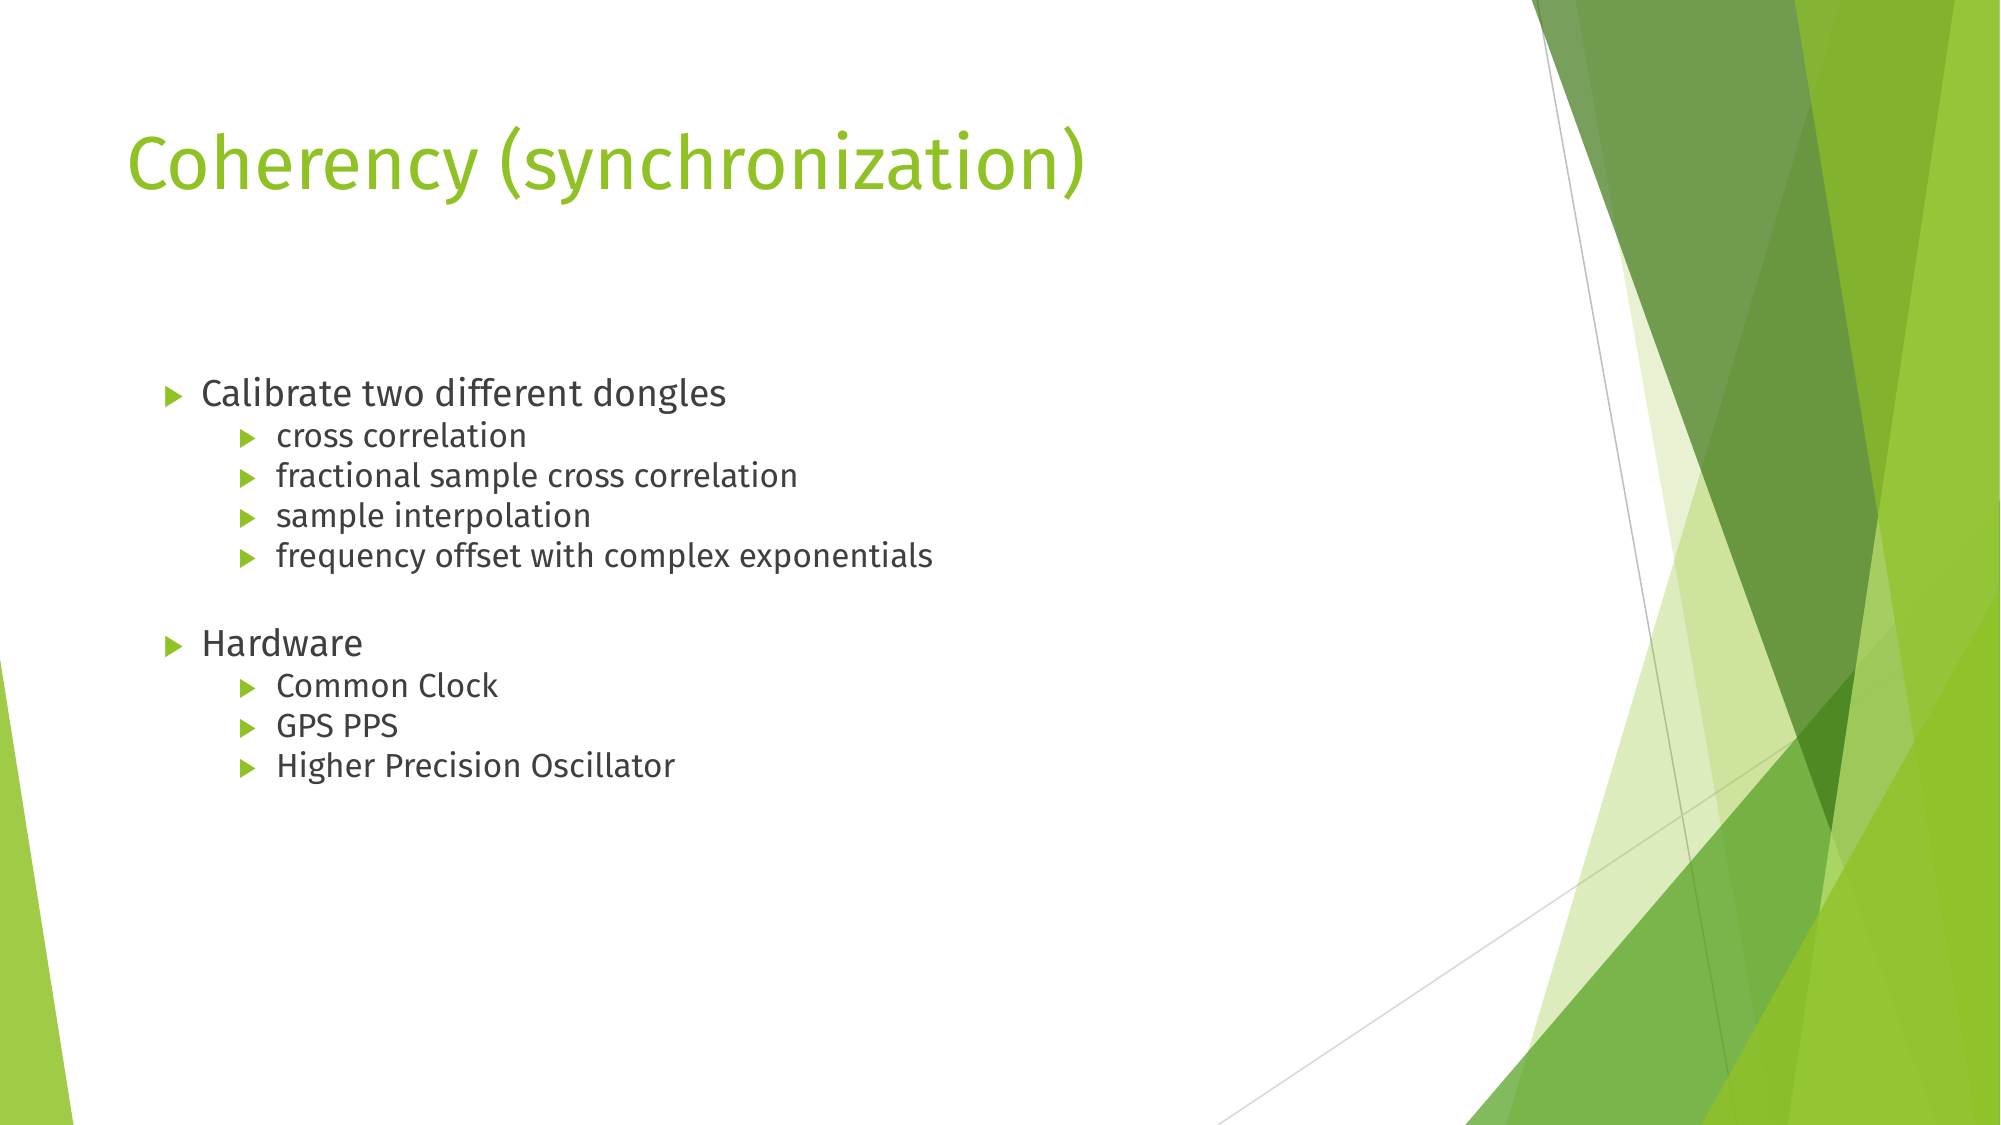

# Coherency (synchronization)
Calibrate two different dongles
cross correlation
fractional sample cross correlation
sample interpolation
frequency offset with complex exponentials

Hardware
Common Clock
GPS PPS
Higher Precision Oscillator